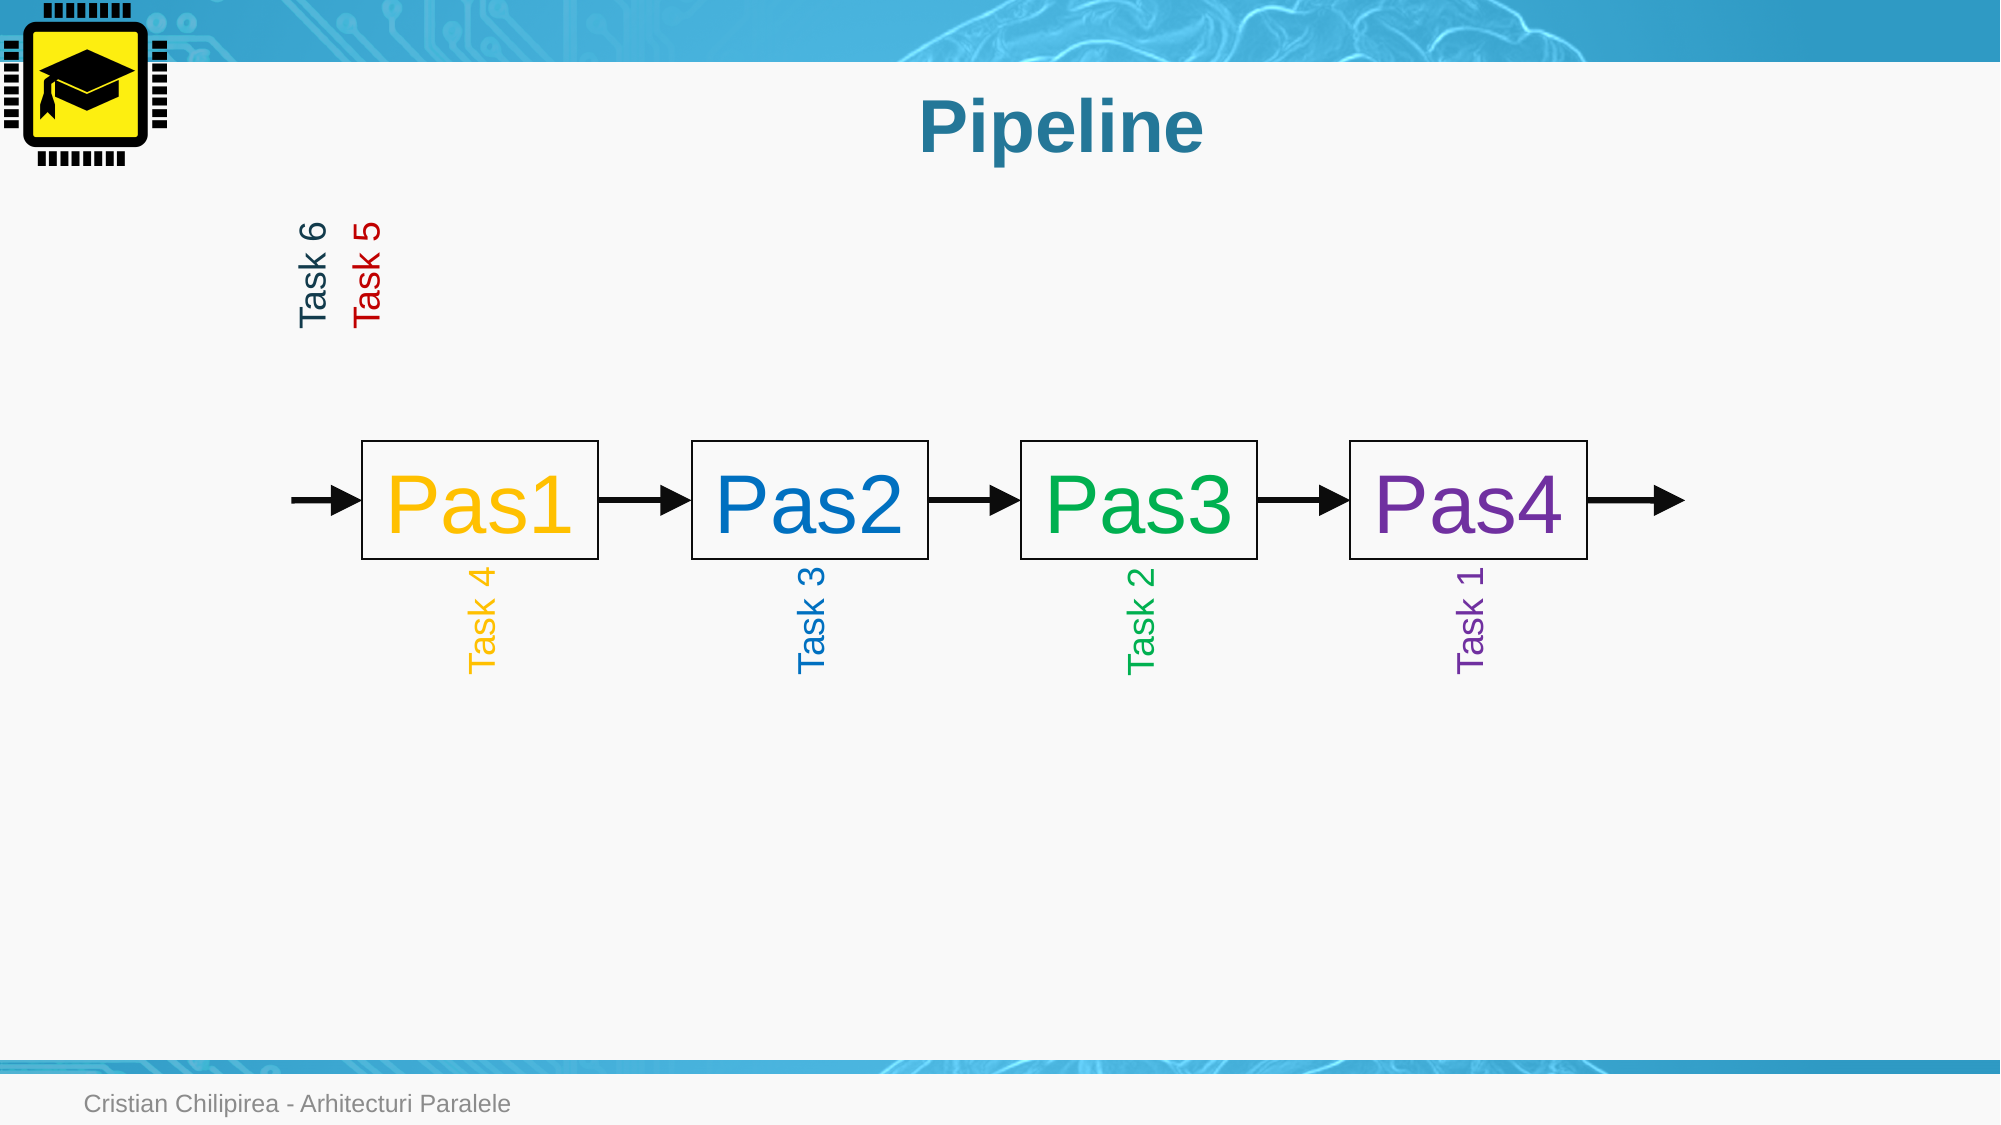

# Pipeline
Task 6
Task 5
Pas1
Pas2
Pas3
Pas4
Task 4
Task 3
Task 1
Task 2
Cristian Chilipirea - Arhitecturi Paralele